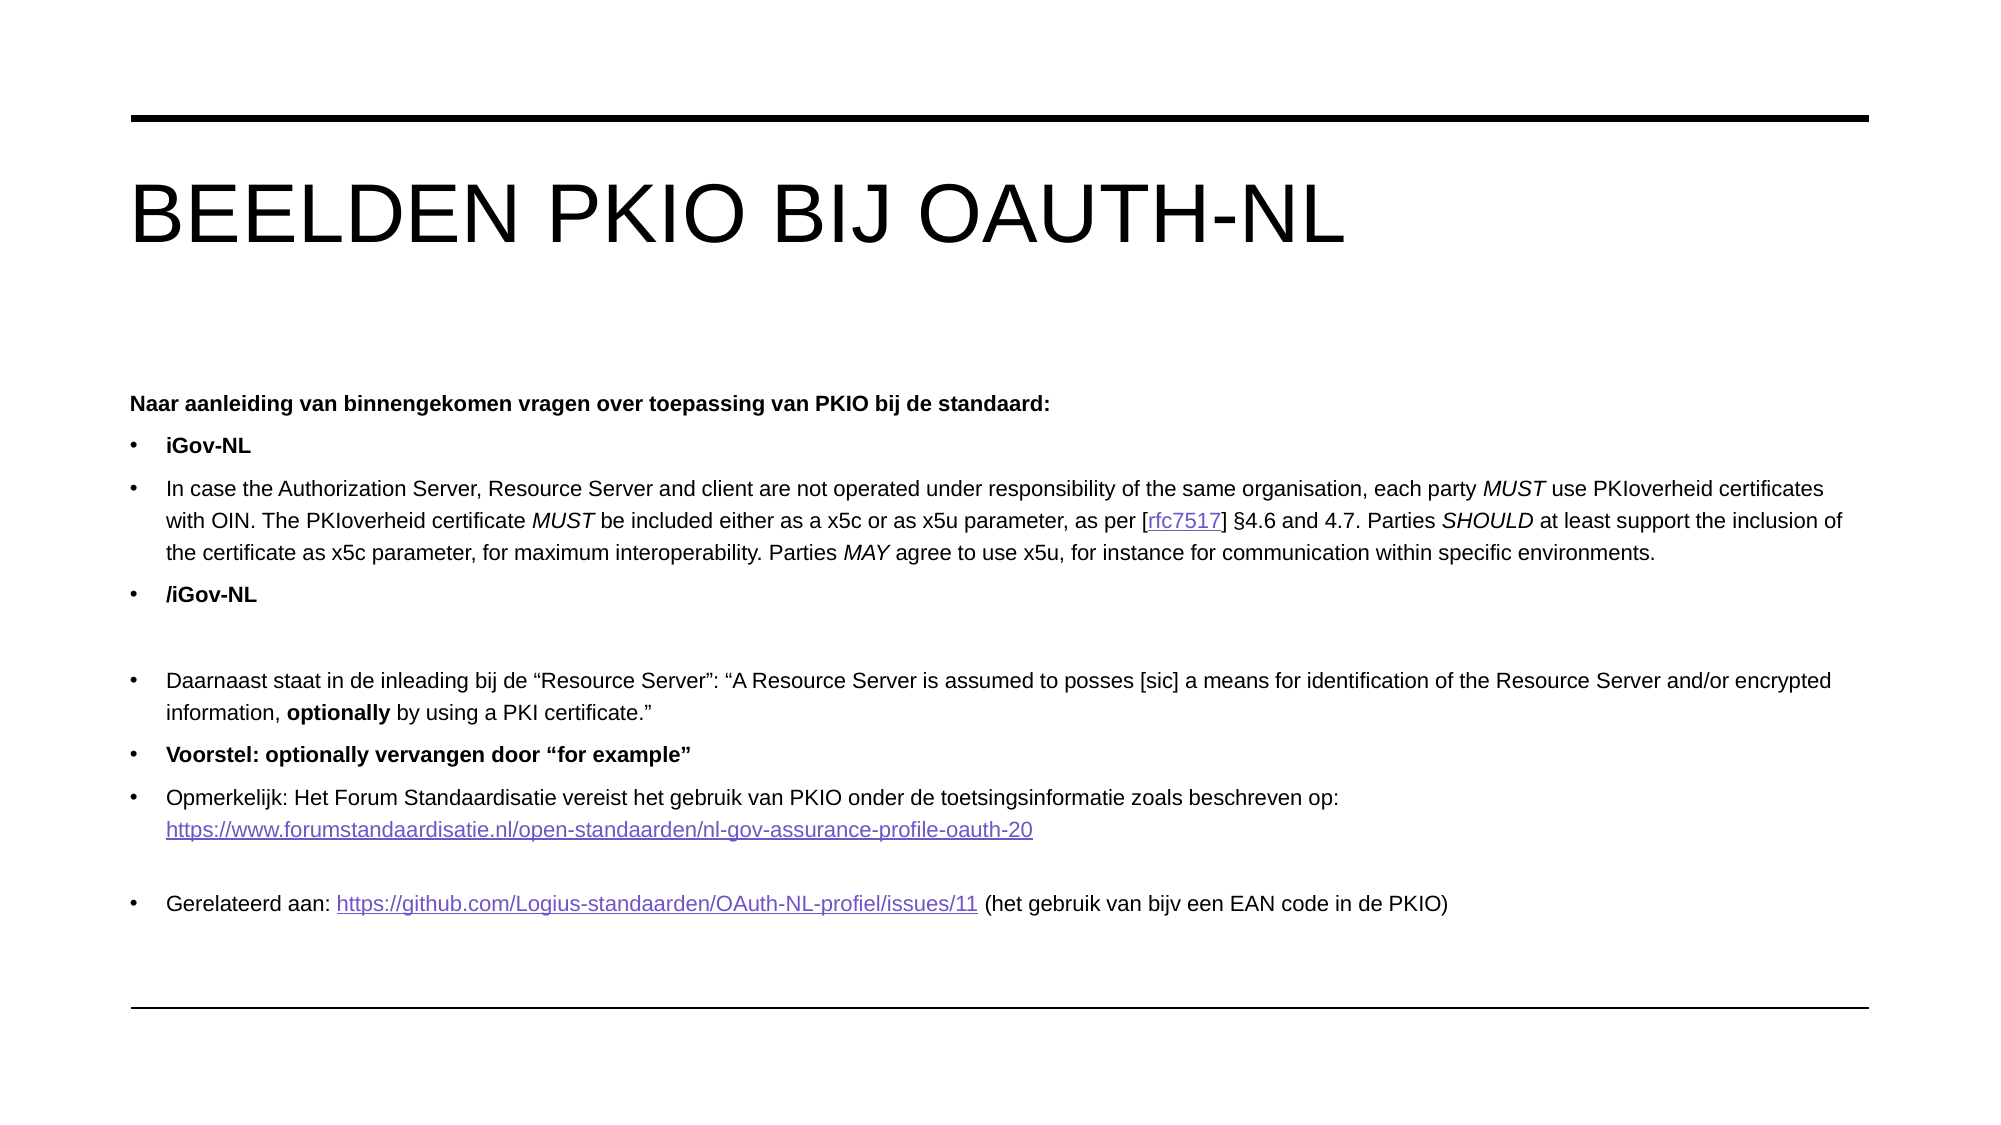

# Beelden PKIO bij Oauth-nl
Naar aanleiding van binnengekomen vragen over toepassing van PKIO bij de standaard:
iGov-NL
In case the Authorization Server, Resource Server and client are not operated under responsibility of the same organisation, each party MUST use PKIoverheid certificates with OIN. The PKIoverheid certificate MUST be included either as a x5c or as x5u parameter, as per [rfc7517] §4.6 and 4.7. Parties SHOULD at least support the inclusion of the certificate as x5c parameter, for maximum interoperability. Parties MAY agree to use x5u, for instance for communication within specific environments.
/iGov-NL

Daarnaast staat in de inleading bij de “Resource Server”: “A Resource Server is assumed to posses [sic] a means for identification of the Resource Server and/or encrypted information, optionally by using a PKI certificate.”
Voorstel: optionally vervangen door “for example”
Opmerkelijk: Het Forum Standaardisatie vereist het gebruik van PKIO onder de toetsingsinformatie zoals beschreven op: https://www.forumstandaardisatie.nl/open-standaarden/nl-gov-assurance-profile-oauth-20
Gerelateerd aan: https://github.com/Logius-standaarden/OAuth-NL-profiel/issues/11 (het gebruik van bijv een EAN code in de PKIO)